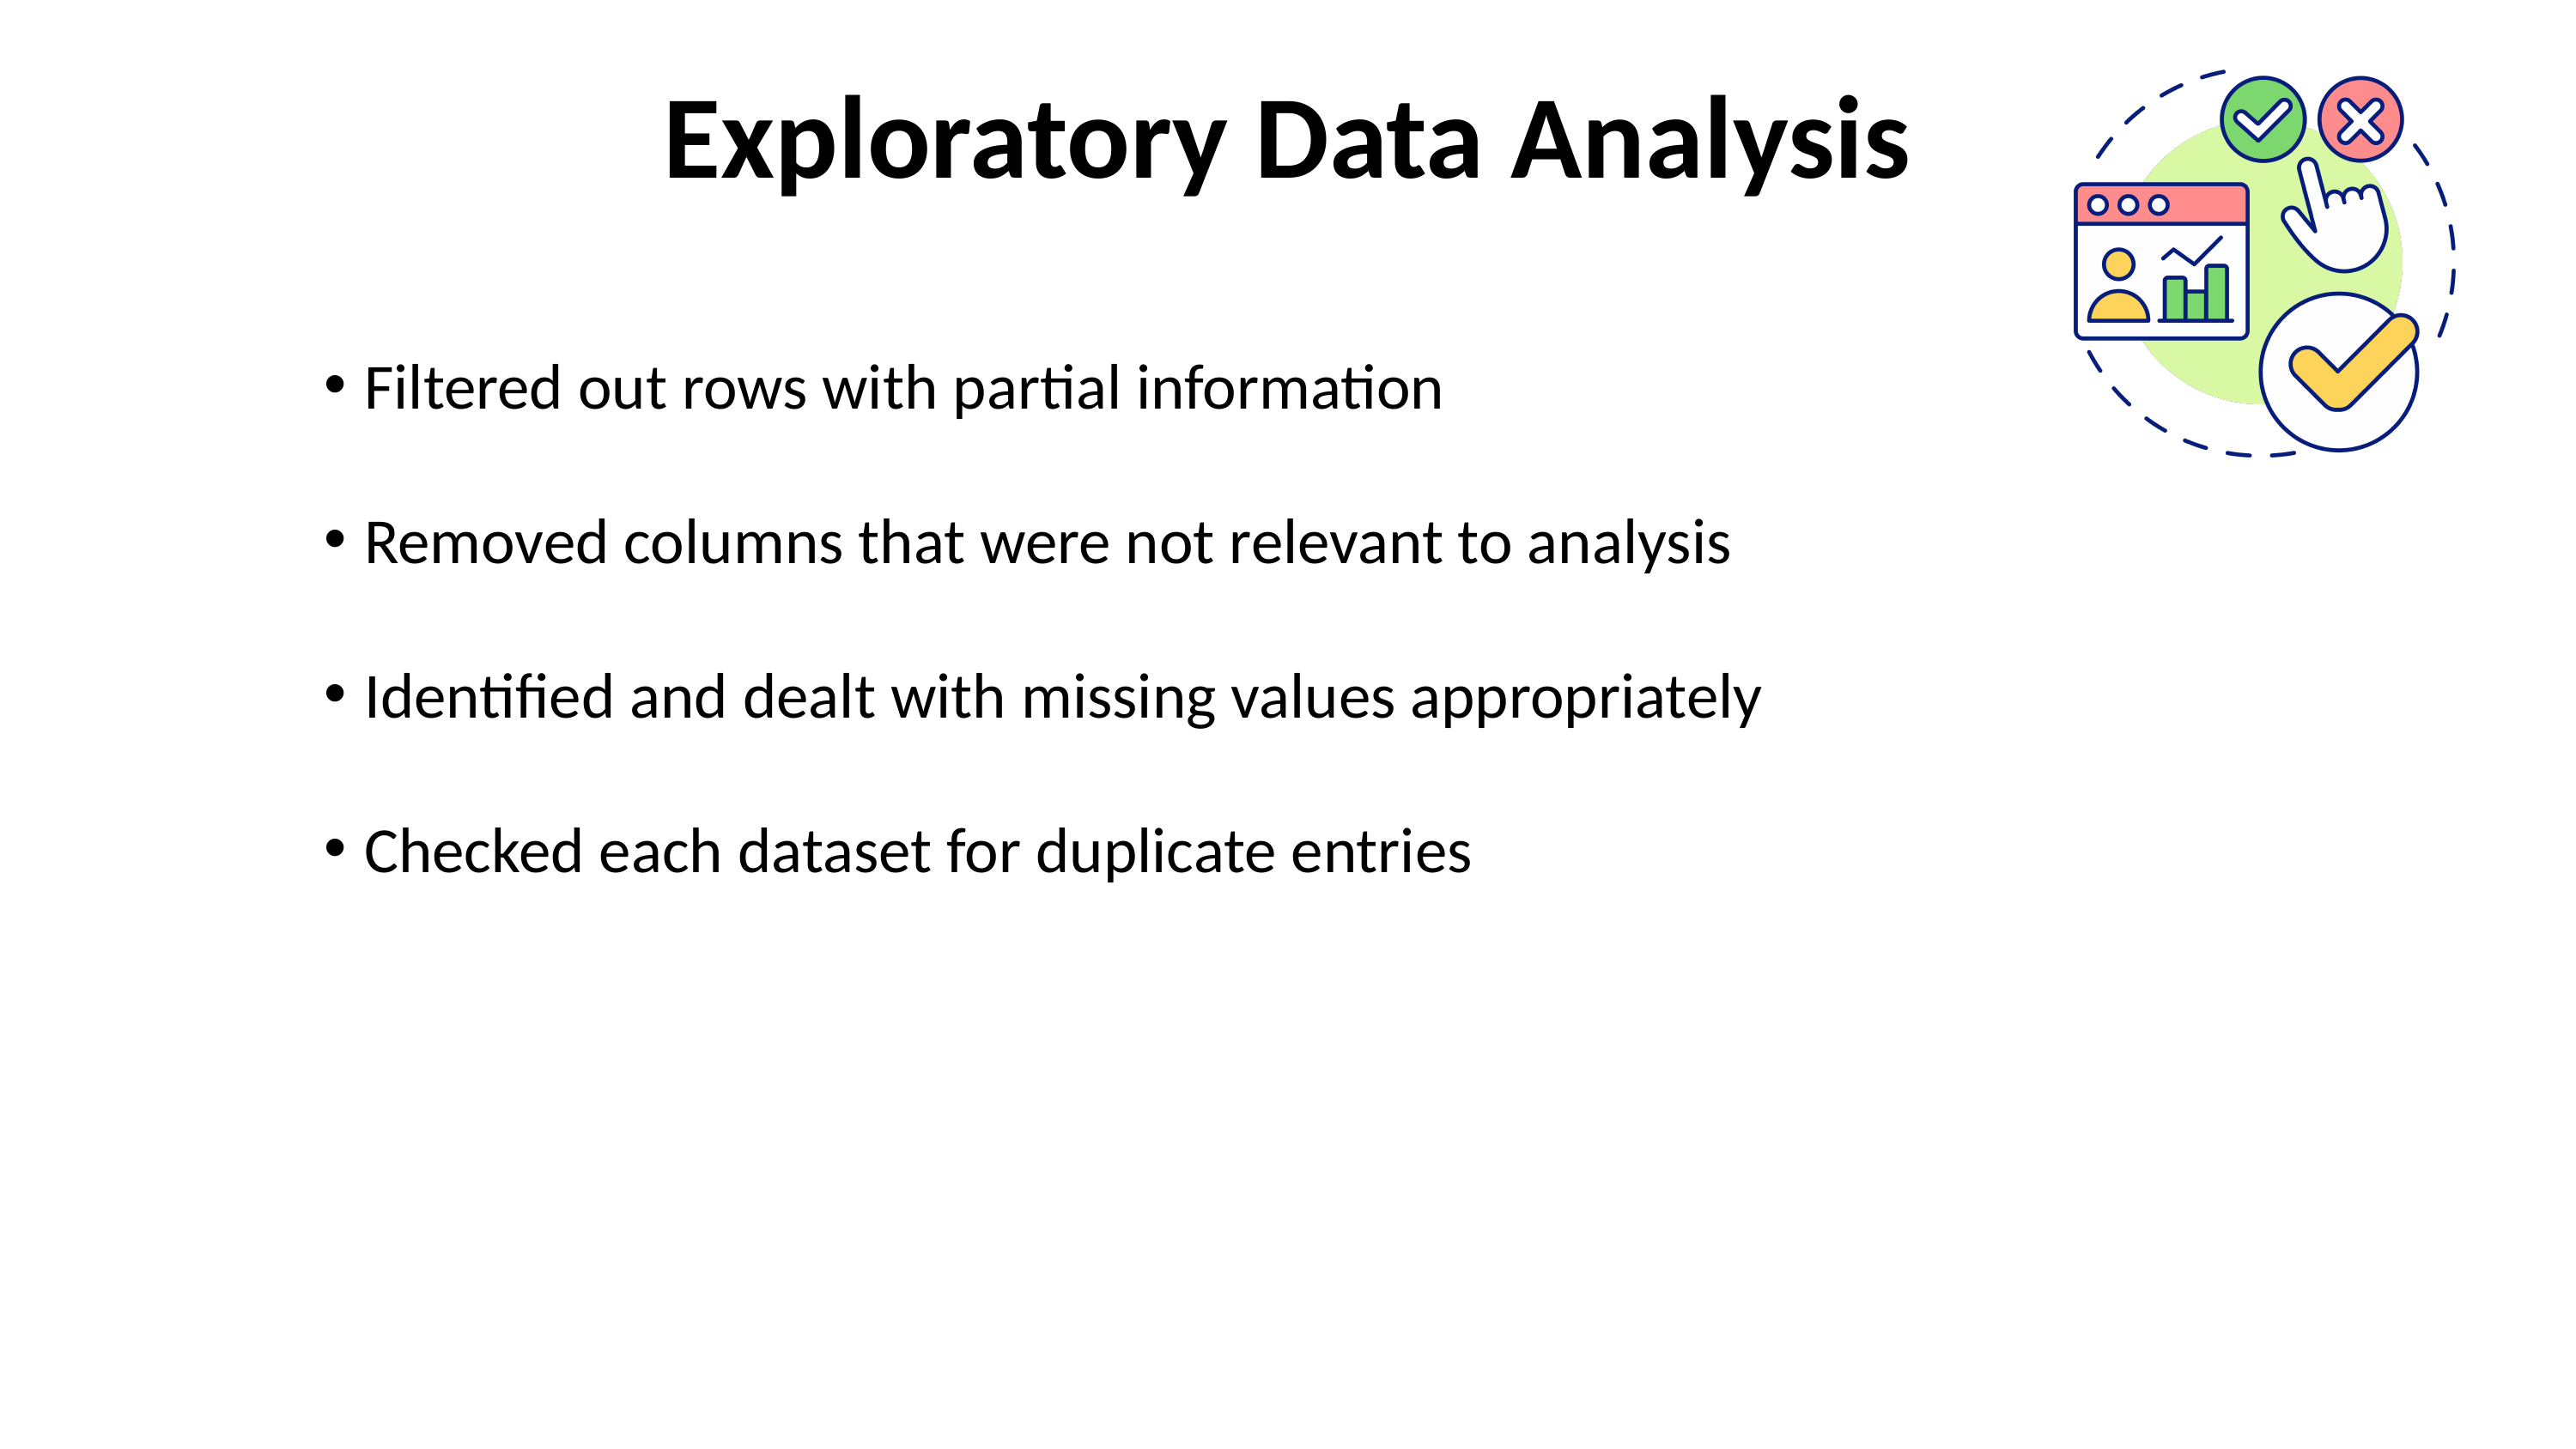

Exploratory Data Analysis

Filtered out rows with partial information

Removed columns that were not relevant to analysis

Identified and dealt with missing values appropriately

Checked each dataset for duplicate entries